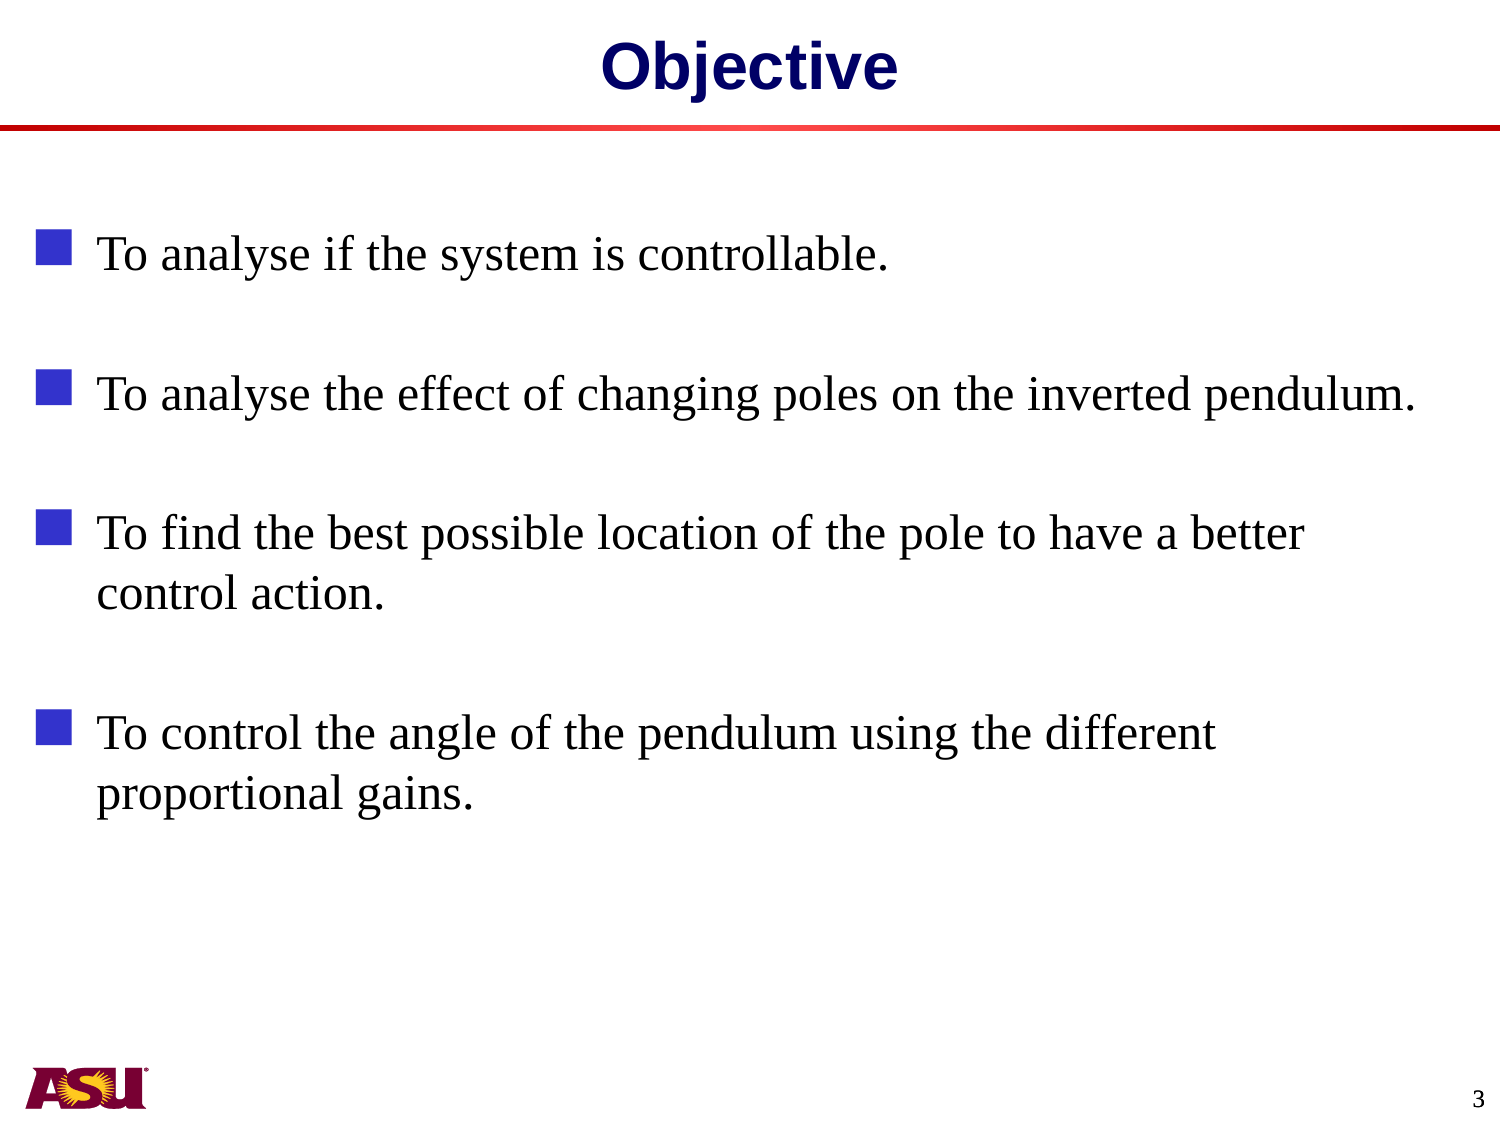

# Objective
To analyse if the system is controllable.

To analyse the effect of changing poles on the inverted pendulum.

To find the best possible location of the pole to have a better control action.

To control the angle of the pendulum using the different proportional gains.